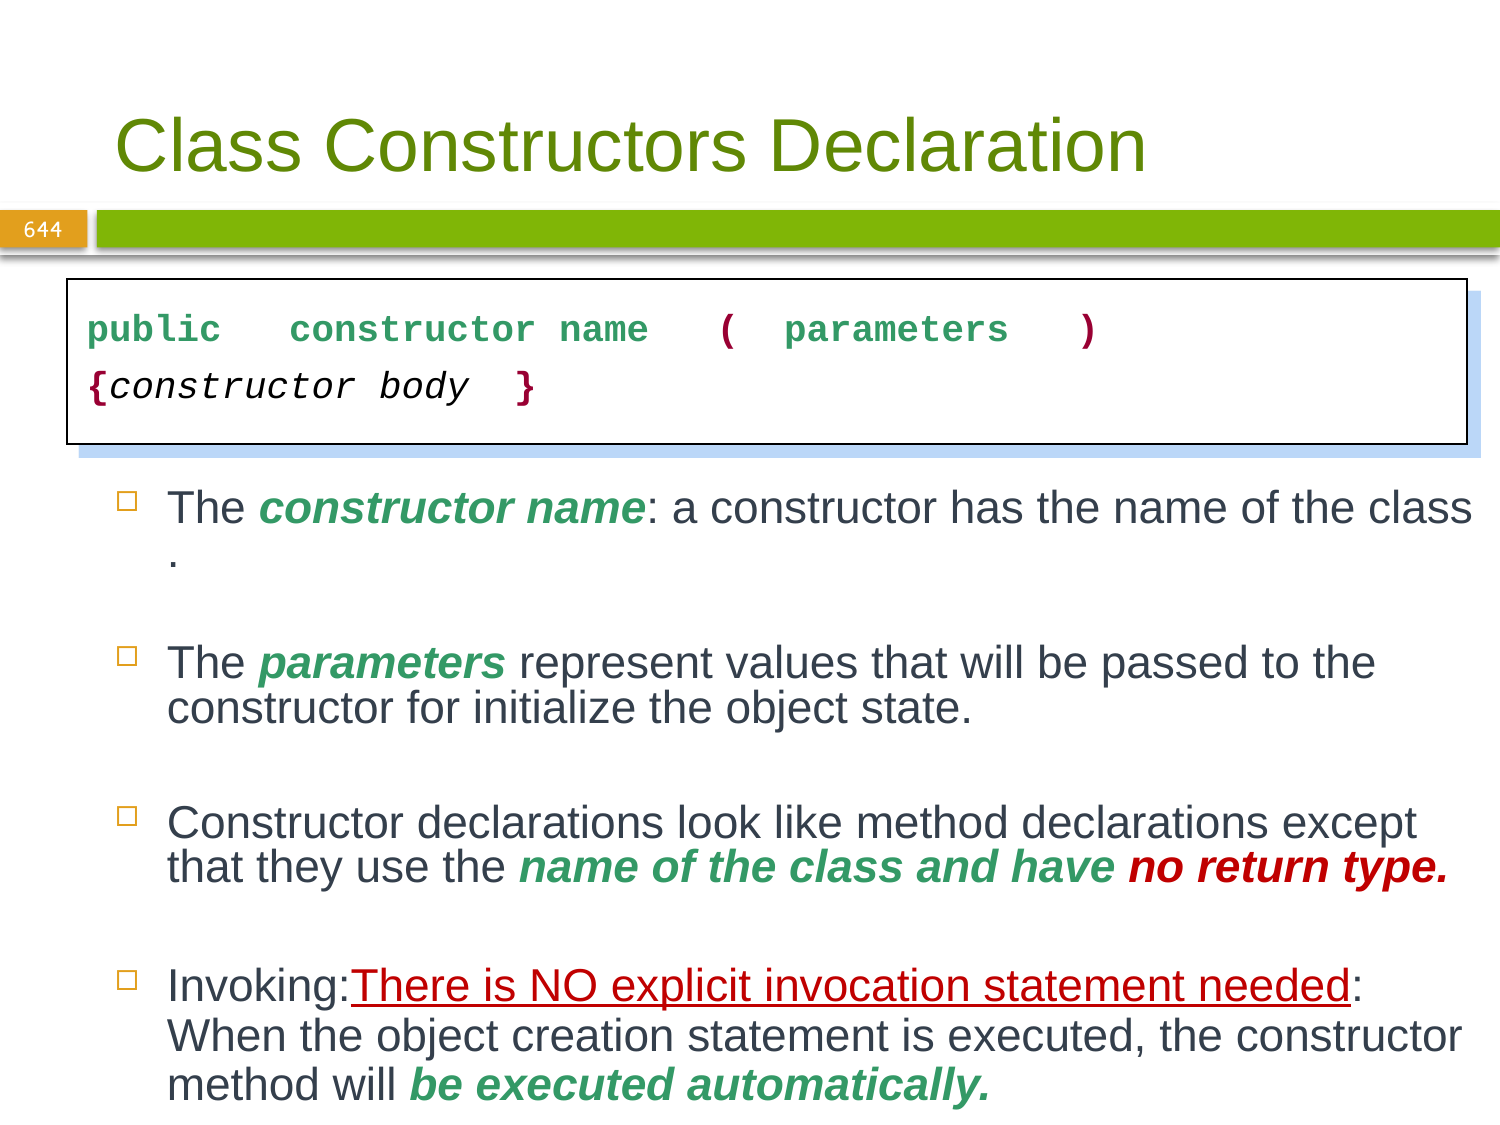

# Class Constructors Declaration
644

public   constructor name   (  parameters   )
{constructor body  }

The constructor name: a constructor has the name of the class .

The parameters represent values that will be passed to the constructor for initialize the object state.

Constructor declarations look like method declarations except that they use the name of the class and have no return type.

Invoking:There is NO explicit invocation statement needed: When the object creation statement is executed, the constructor method will be executed automatically.